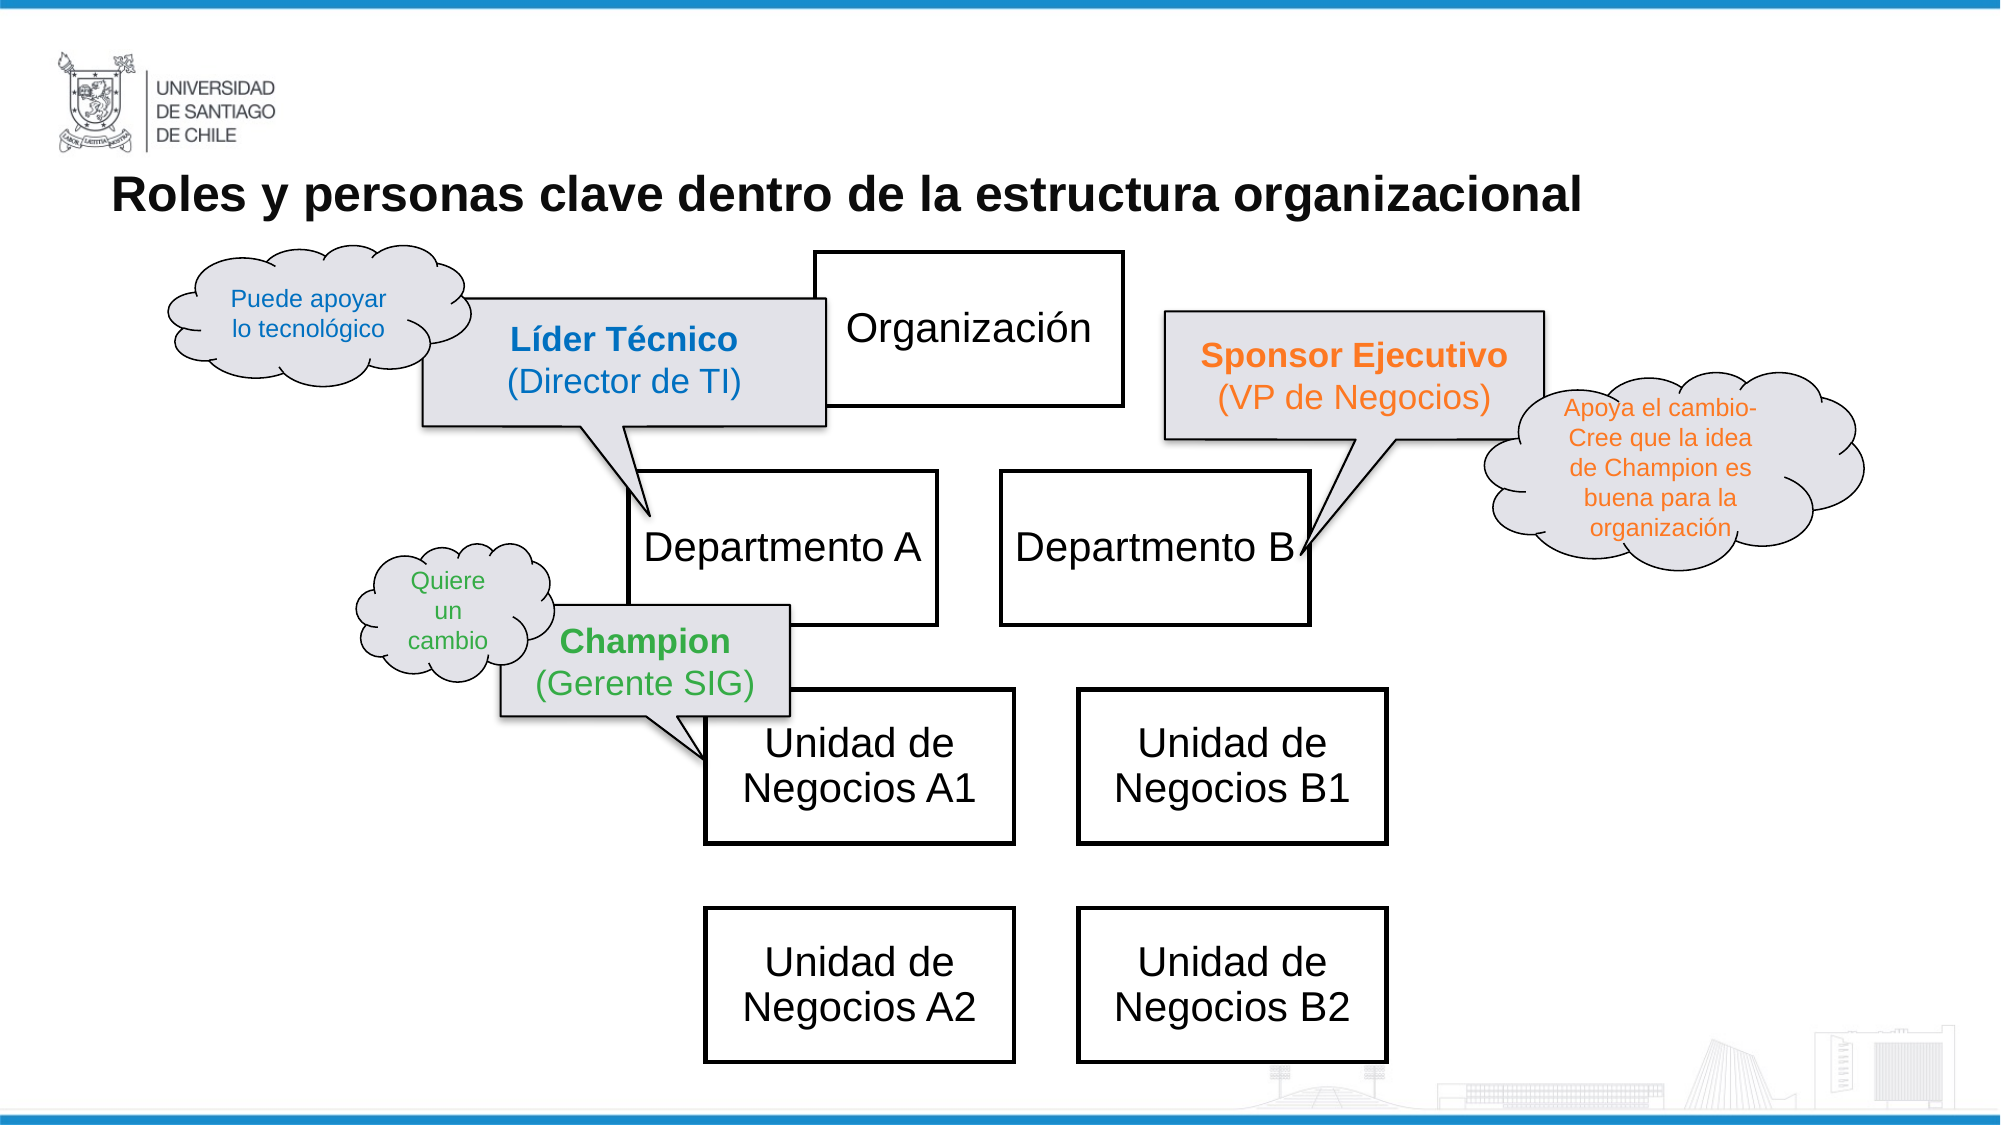

Roles y personas clave dentro de la estructura organizacional
Puede apoyar lo tecnológico

Organización

Departmento A

Departmento B

Unidad de Negocios A1

Unidad de Negocios B1

Unidad de Negocios A2

Unidad de Negocios B2

Líder Técnico
(Director de TI)
Sponsor Ejecutivo
(VP de Negocios)
Apoya el cambio- Cree que la idea de Champion es buena para la organización
Quiere un cambio
Champion
(Gerente SIG)